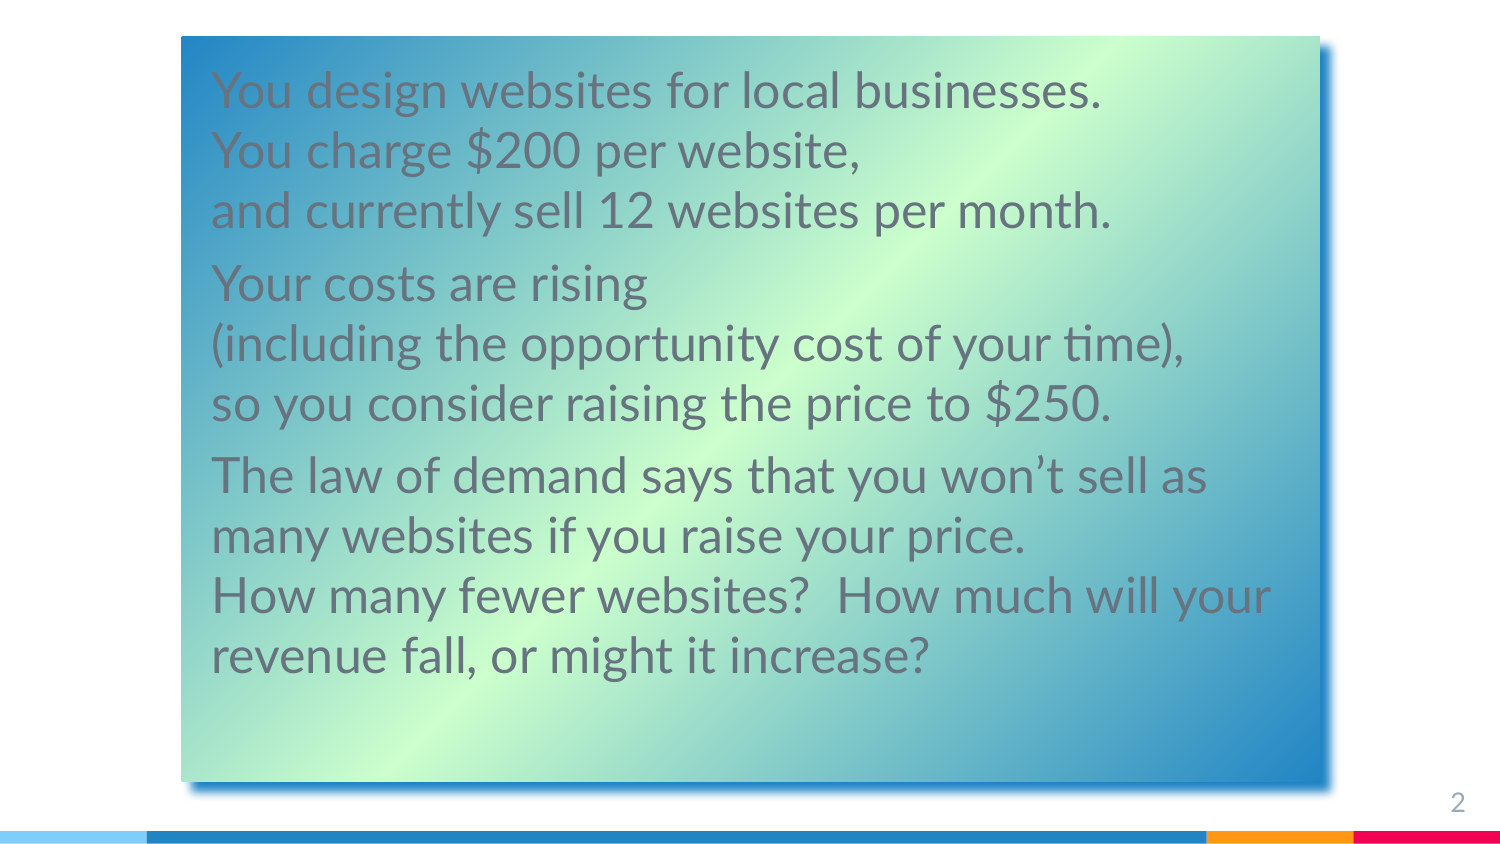

You design websites for local businesses.
You charge $200 per website,
and currently sell 12 websites per month.
Your costs are rising
(including the opportunity cost of your time),
so you consider raising the price to $250.
The law of demand says that you won’t sell as many websites if you raise your price.
How many fewer websites?  How much will your revenue fall, or might it increase?
2